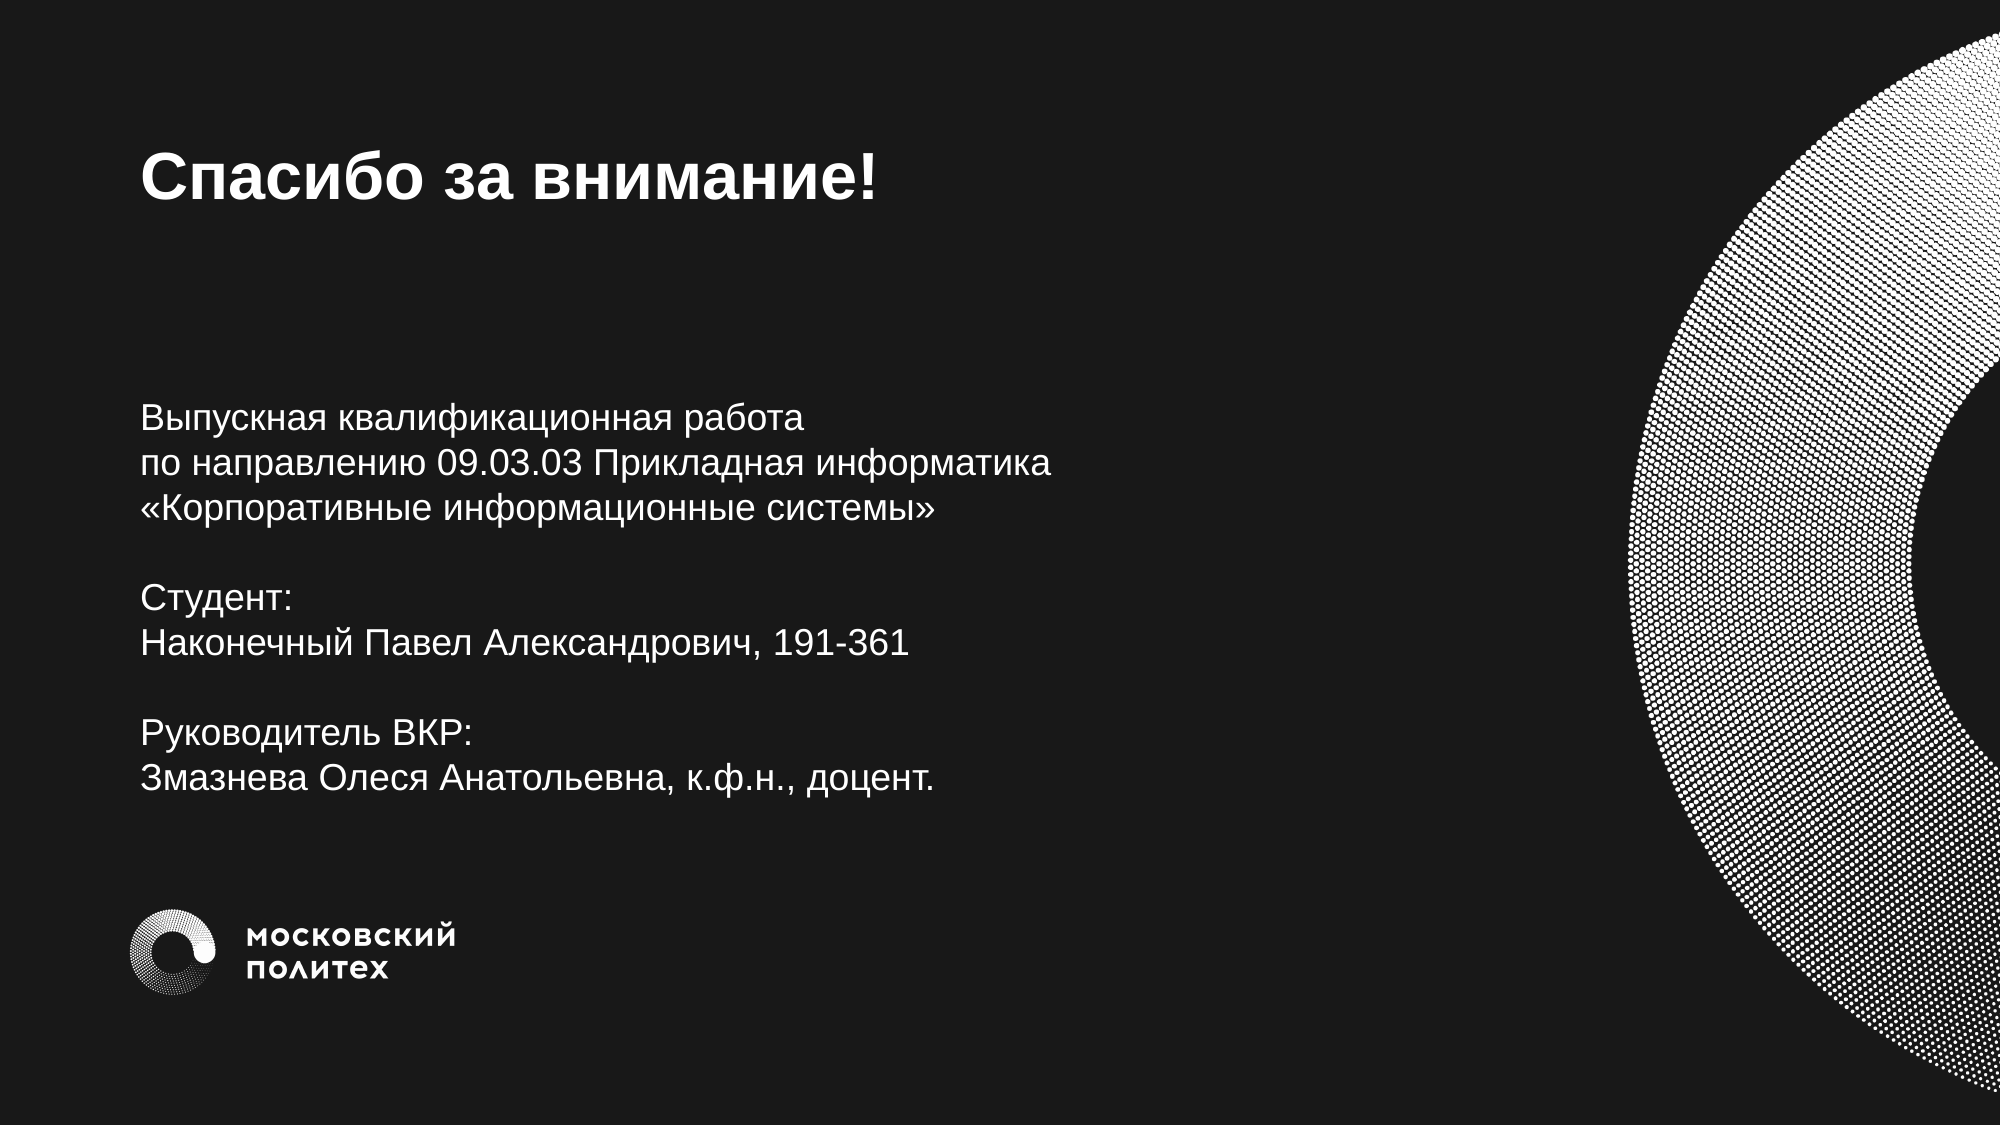

# Спасибо за внимание!
Выпускная квалификационная работа
по направлению 09.03.03 Прикладная информатика
«Корпоративные информационные системы»

Студент:
Наконечный Павел Александрович, 191-361

Руководитель ВКР:
Змазнева Олеся Анатольевна, к.ф.н., доцент.